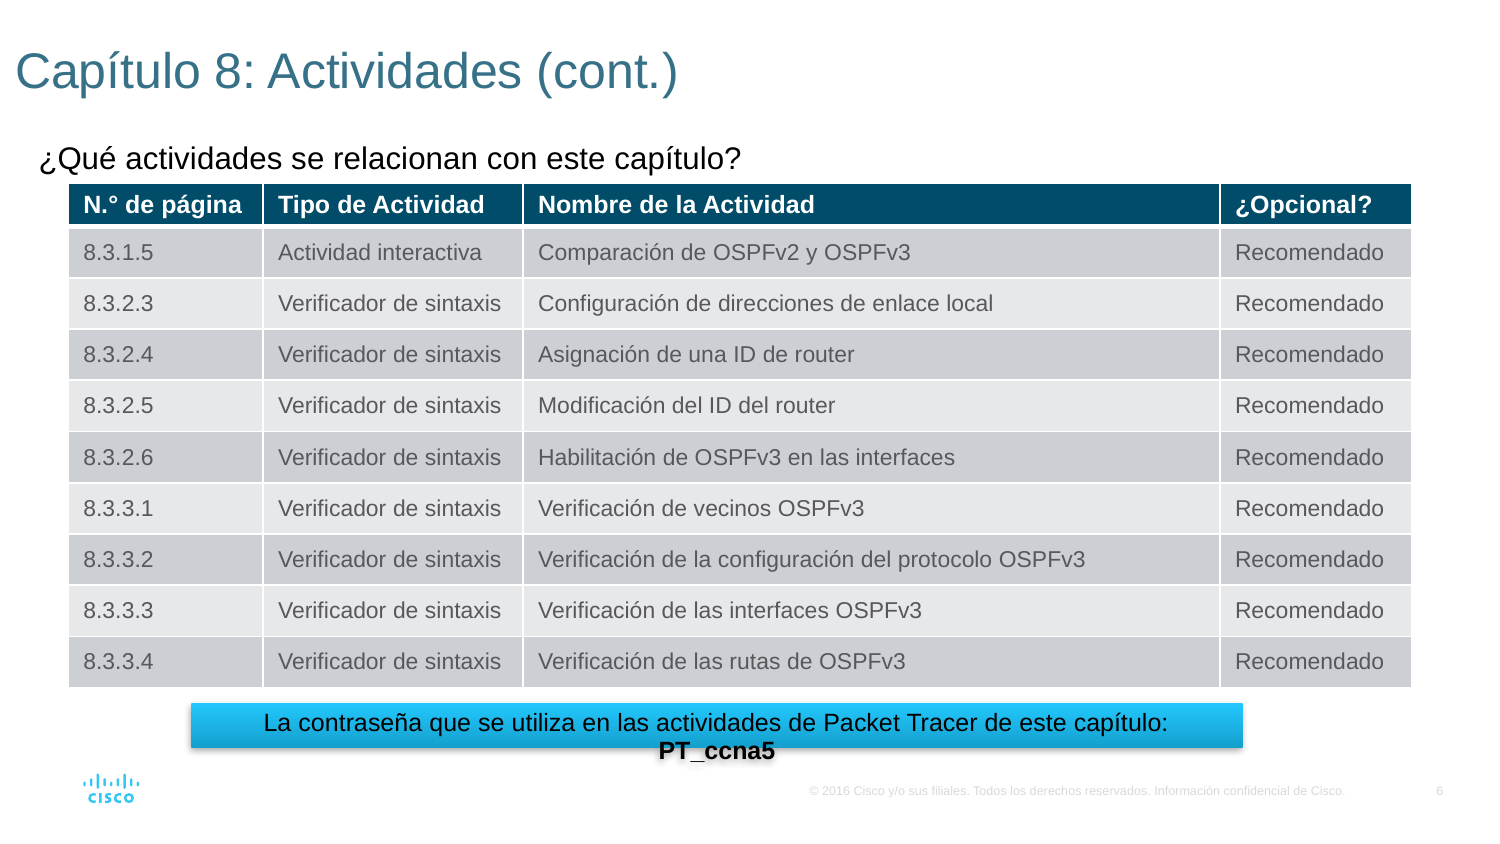

# Capítulo 8: Actividades (cont.)
¿Qué actividades se relacionan con este capítulo?

| N.° de página | Tipo de Actividad | Nombre de la Actividad | ¿Opcional? |
| --- | --- | --- | --- |
| 8.3.1.5 | Actividad interactiva | Comparación de OSPFv2 y OSPFv3 | Recomendado |
| 8.3.2.3 | Verificador de sintaxis | Configuración de direcciones de enlace local | Recomendado |
| 8.3.2.4 | Verificador de sintaxis | Asignación de una ID de router | Recomendado |
| 8.3.2.5 | Verificador de sintaxis | Modificación del ID del router | Recomendado |
| 8.3.2.6 | Verificador de sintaxis | Habilitación de OSPFv3 en las interfaces | Recomendado |
| 8.3.3.1 | Verificador de sintaxis | Verificación de vecinos OSPFv3 | Recomendado |
| 8.3.3.2 | Verificador de sintaxis | Verificación de la configuración del protocolo OSPFv3 | Recomendado |
| 8.3.3.3 | Verificador de sintaxis | Verificación de las interfaces OSPFv3 | Recomendado |
| 8.3.3.4 | Verificador de sintaxis | Verificación de las rutas de OSPFv3 | Recomendado |
La contraseña que se utiliza en las actividades de Packet Tracer de este capítulo: PT_ccna5